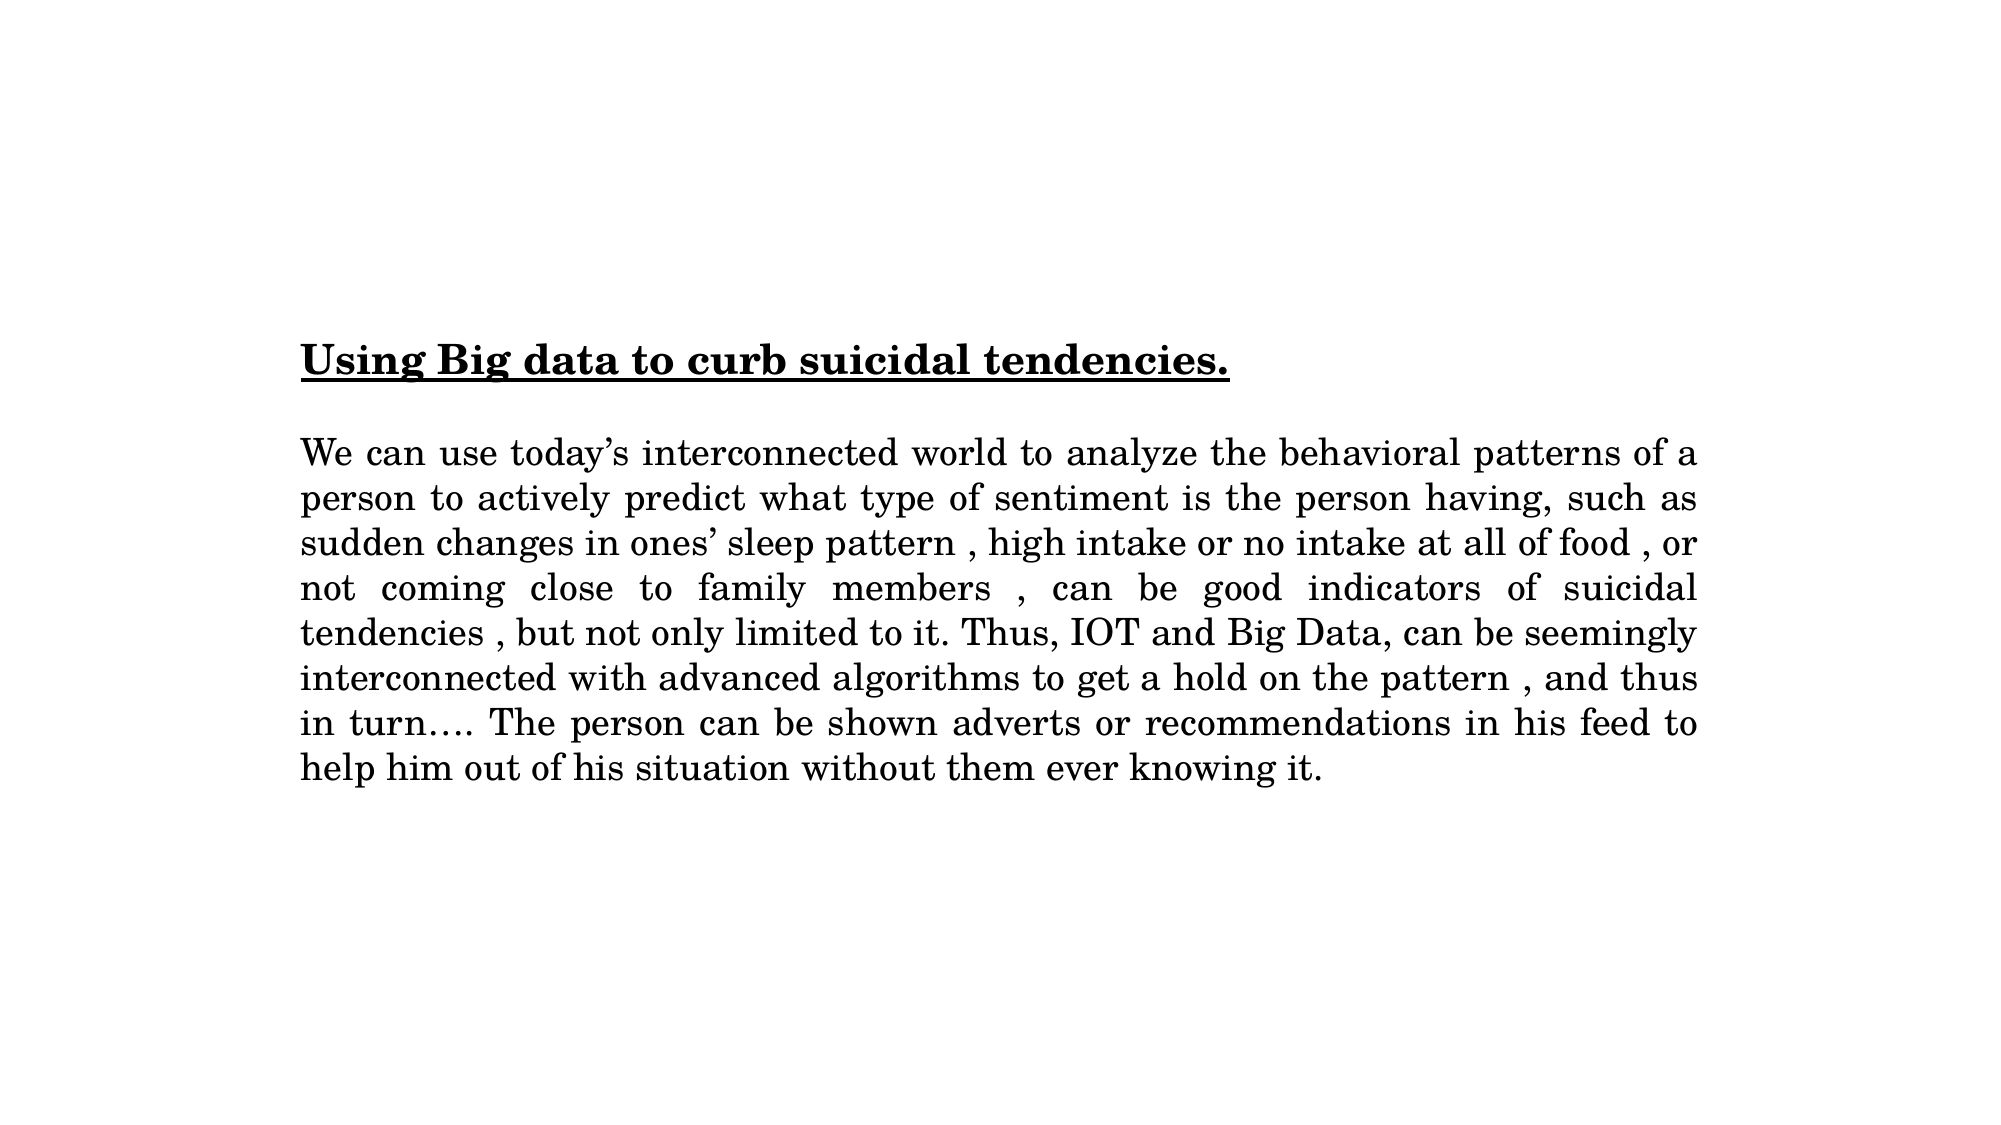

Using Big data to curb suicidal tendencies.

We can use today’s interconnected world to analyze the behavioral patterns of a person to actively predict what type of sentiment is the person having, such as sudden changes in ones’ sleep pattern , high intake or no intake at all of food , or not coming close to family members , can be good indicators of suicidal tendencies , but not only limited to it. Thus, IOT and Big Data, can be seemingly interconnected with advanced algorithms to get a hold on the pattern , and thus in turn…. The person can be shown adverts or recommendations in his feed to help him out of his situation without them ever knowing it.